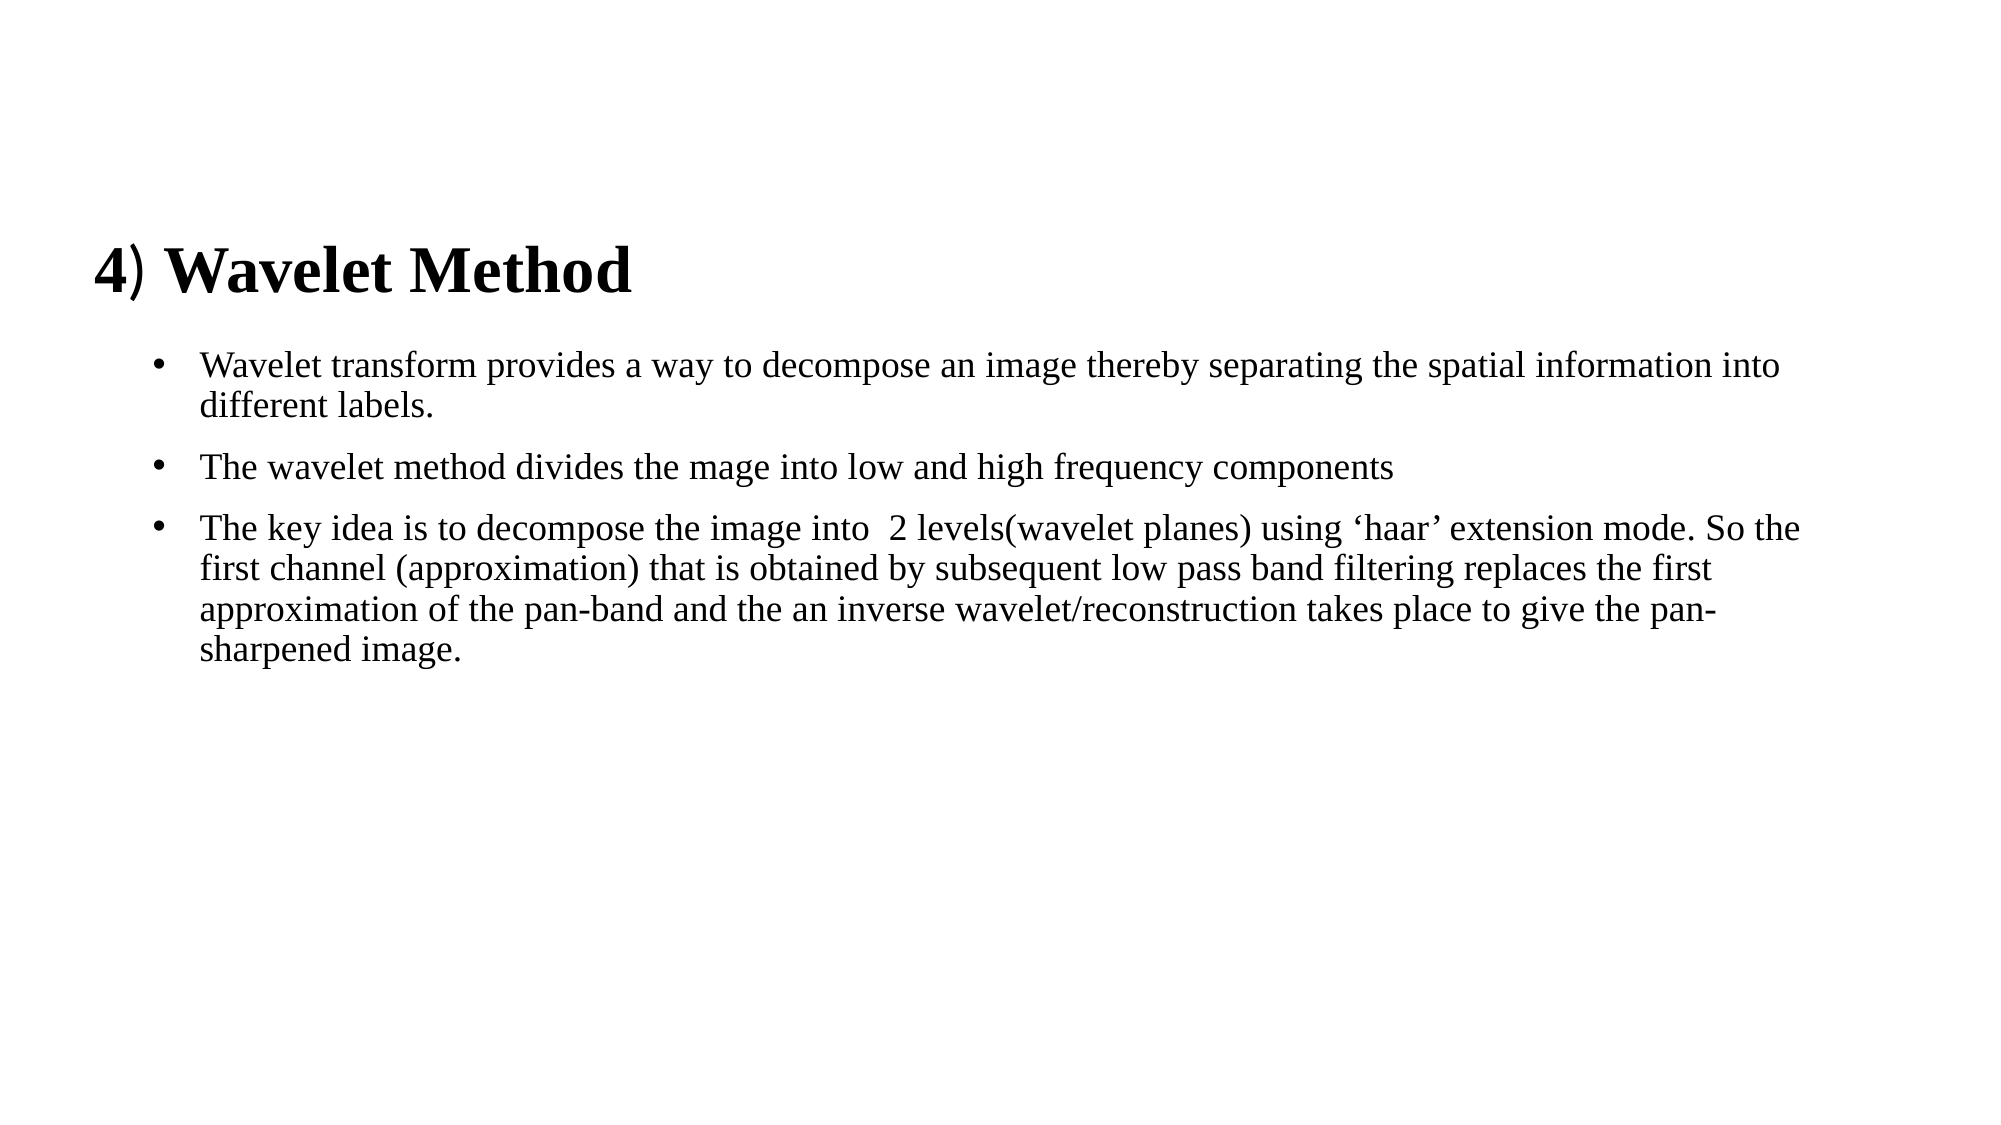

# 4) Wavelet Method
Wavelet transform provides a way to decompose an image thereby separating the spatial information into different labels.
The wavelet method divides the mage into low and high frequency components
The key idea is to decompose the image into  2 levels(wavelet planes) using ‘haar’ extension mode. So the first channel (approximation) that is obtained by subsequent low pass band filtering replaces the first approximation of the pan-band and the an inverse wavelet/reconstruction takes place to give the pan-sharpened image.